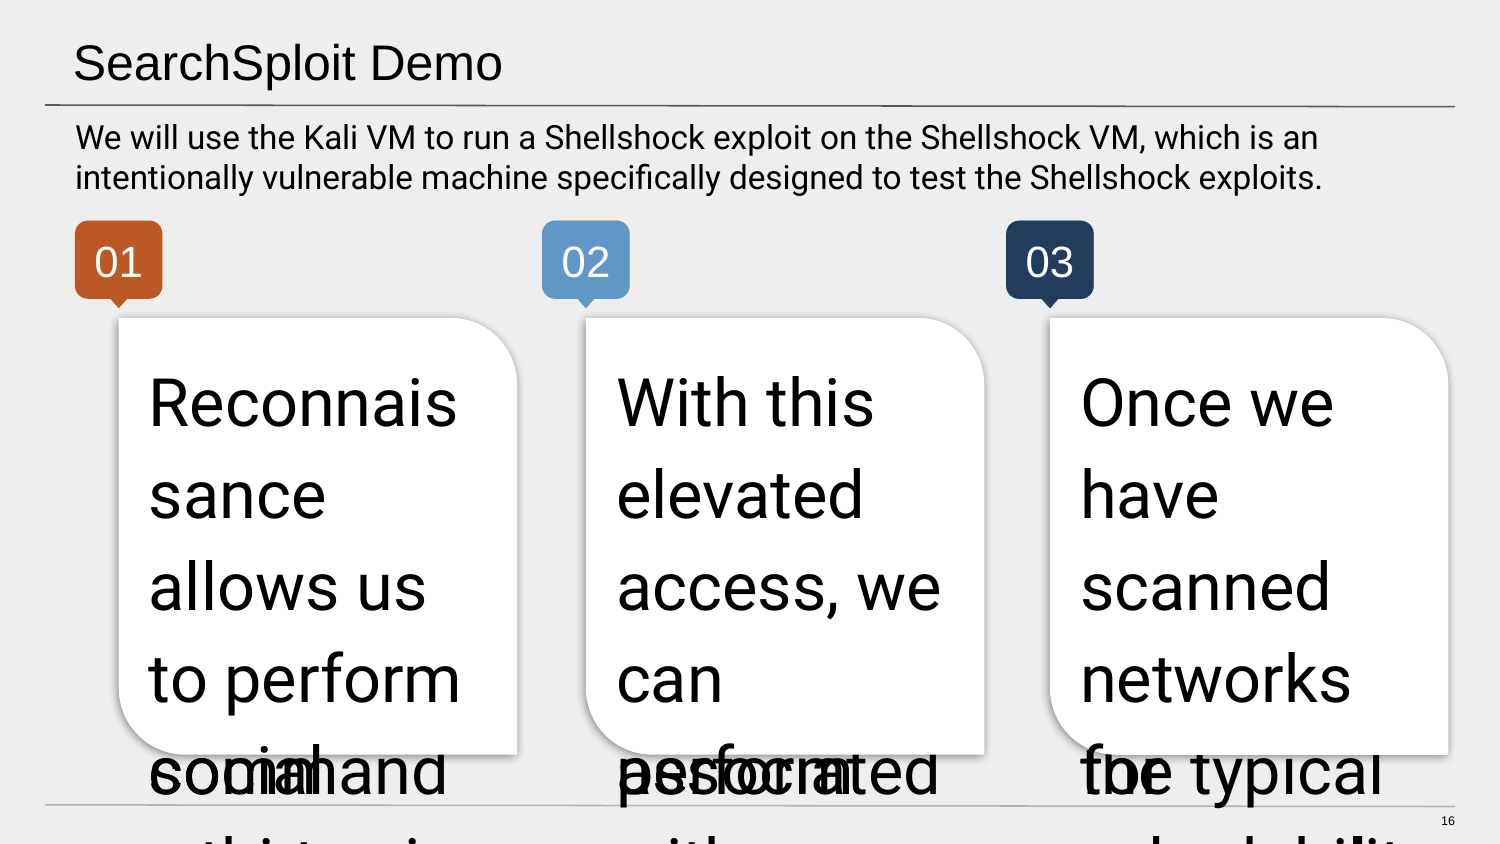

# SearchSploit Demo
We will use the Kali VM to run a Shellshock exploit on the Shellshock VM, which is an intentionally vulnerable machine specifically designed to test the Shellshock exploits.

01

02

03

Reconnaissance allows us to perform social engineering campaigns to gain elevated privileges in an organization.

With this elevated access, we can perform many scanning and enumeration techniques, many of which require sudo privileges.
Run through some basic help commands that are useful when searching for exploit scripts.

Discuss the various file formats associated with Searchsploit exploit scripts.

Once we have scanned networks for vulnerabilities, we know which exploits an organization is vulnerable to and can now execute those exploits.
Breakdown the command syntax for the typical searchsploit command.

16